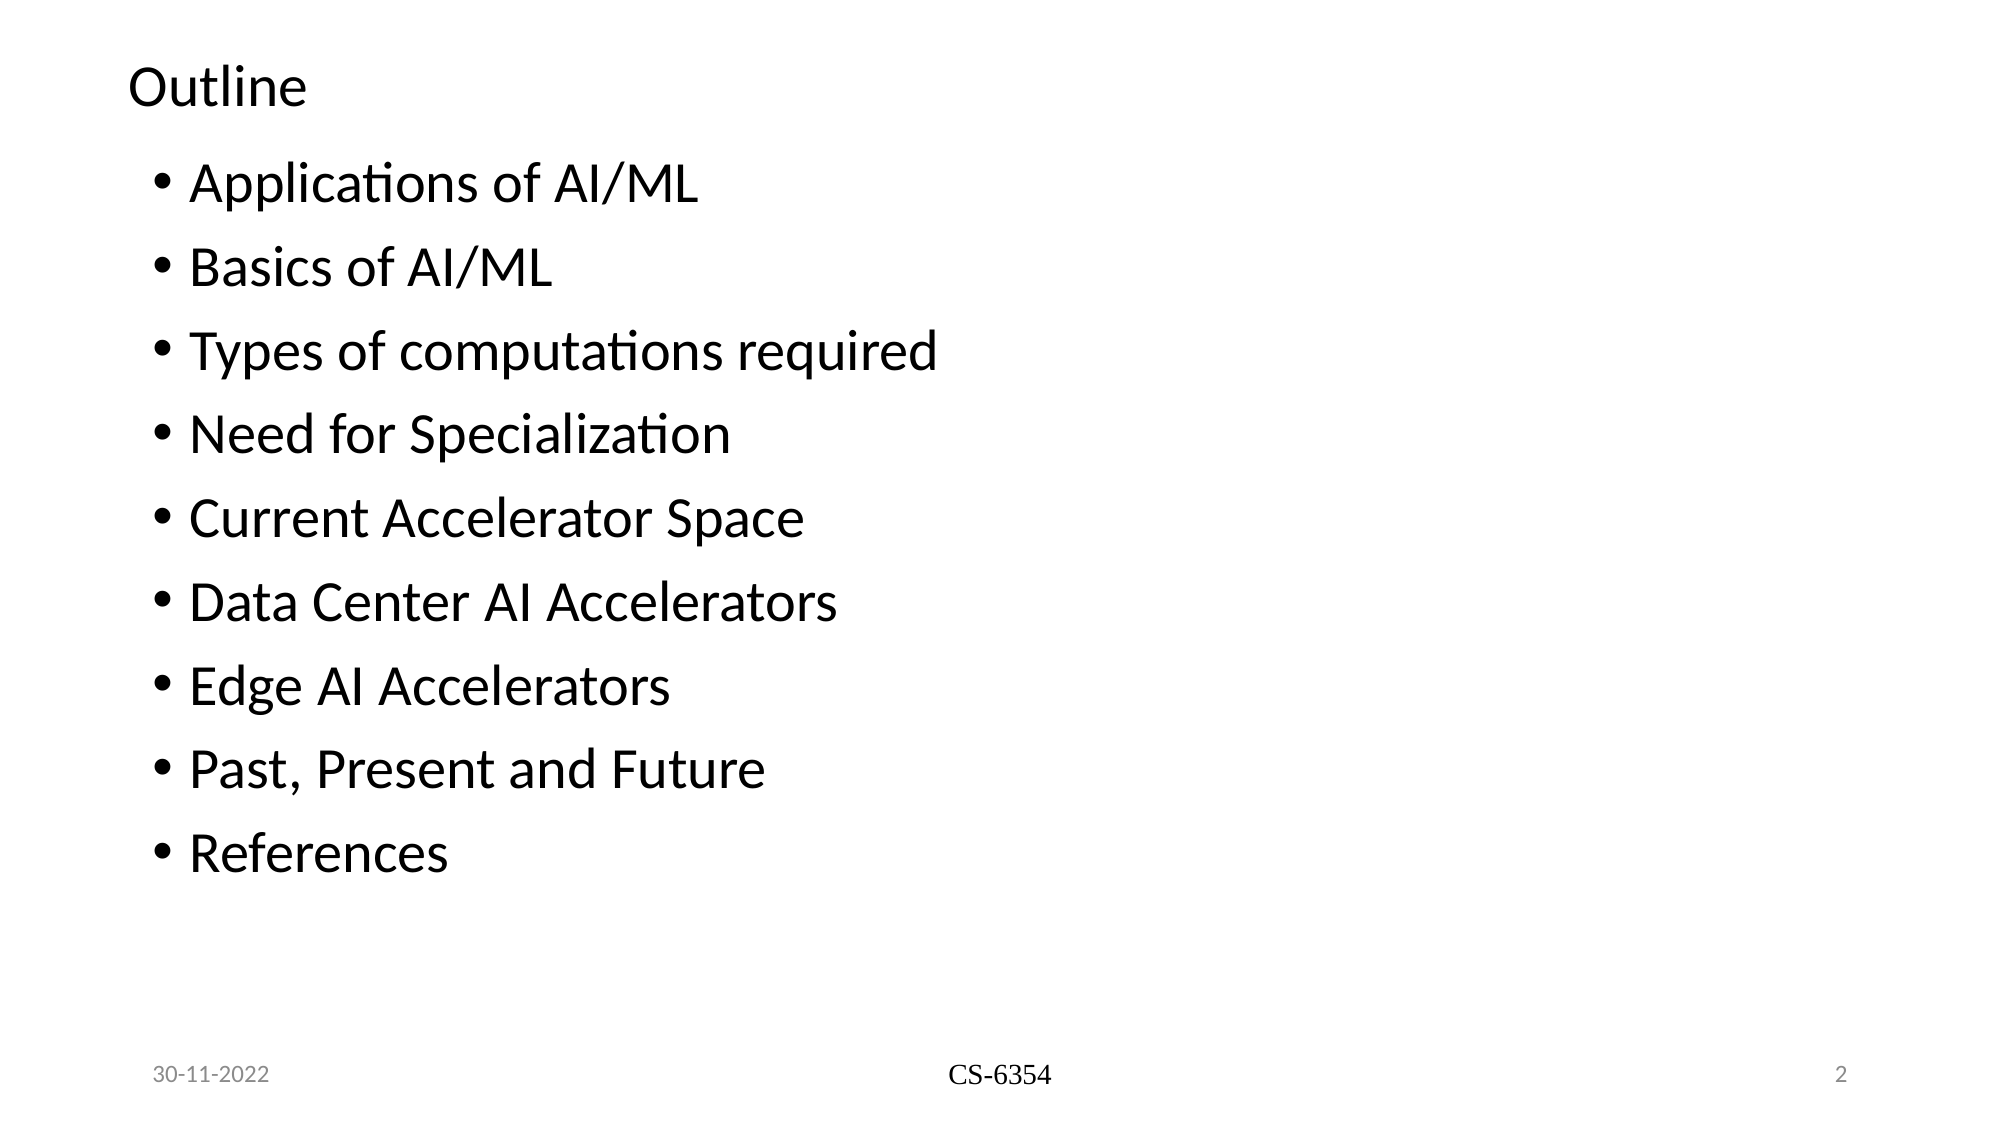

# Outline
Applications of AI/ML
Basics of AI/ML
Types of computations required
Need for Specialization
Current Accelerator Space
Data Center AI Accelerators
Edge AI Accelerators
Past, Present and Future
References
30-11-2022
CS-6354
2